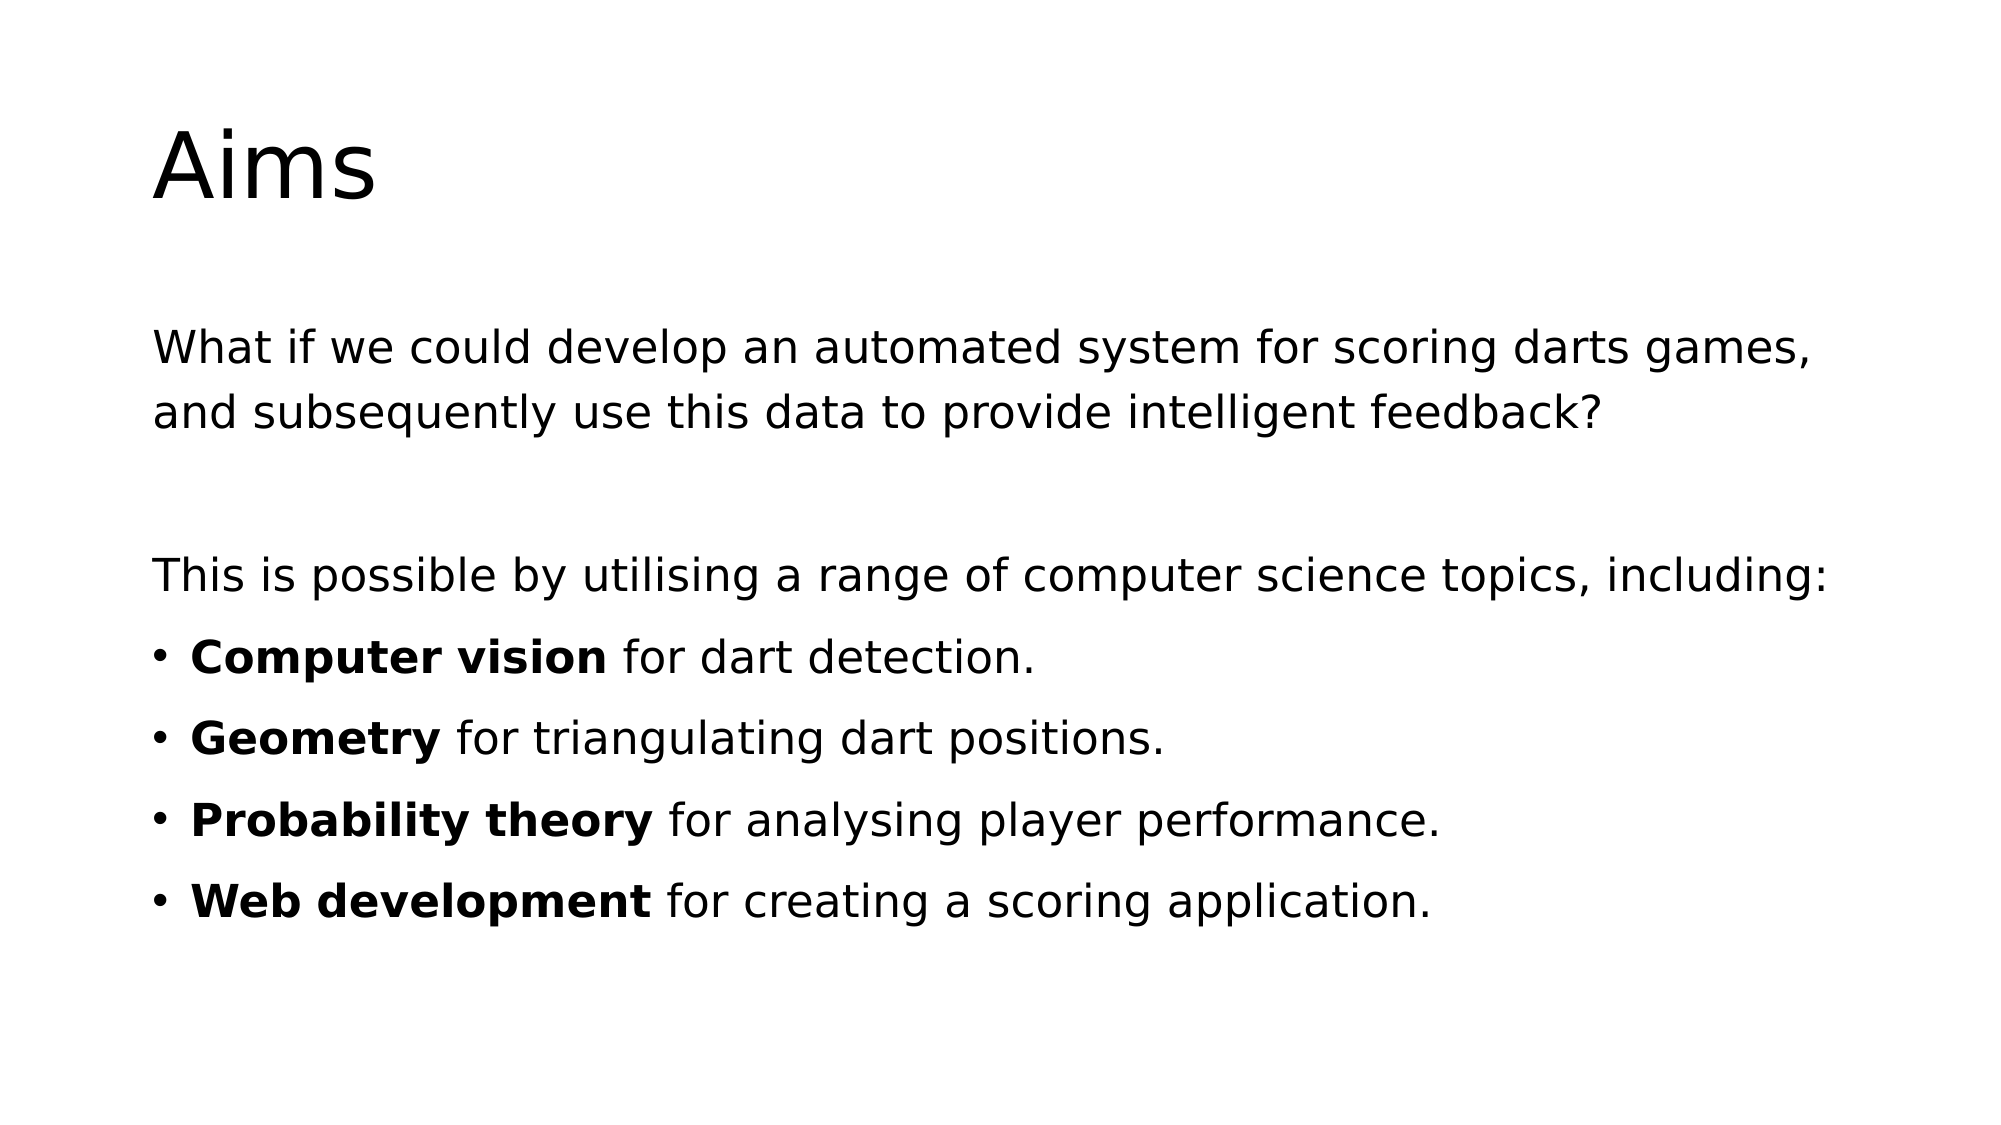

# Aims
What if we could develop an automated system for scoring darts games, and subsequently use this data to provide intelligent feedback?

This is possible by utilising a range of computer science topics, including:
Computer vision for dart detection.
Geometry for triangulating dart positions.
Probability theory for analysing player performance.
Web development for creating a scoring application.